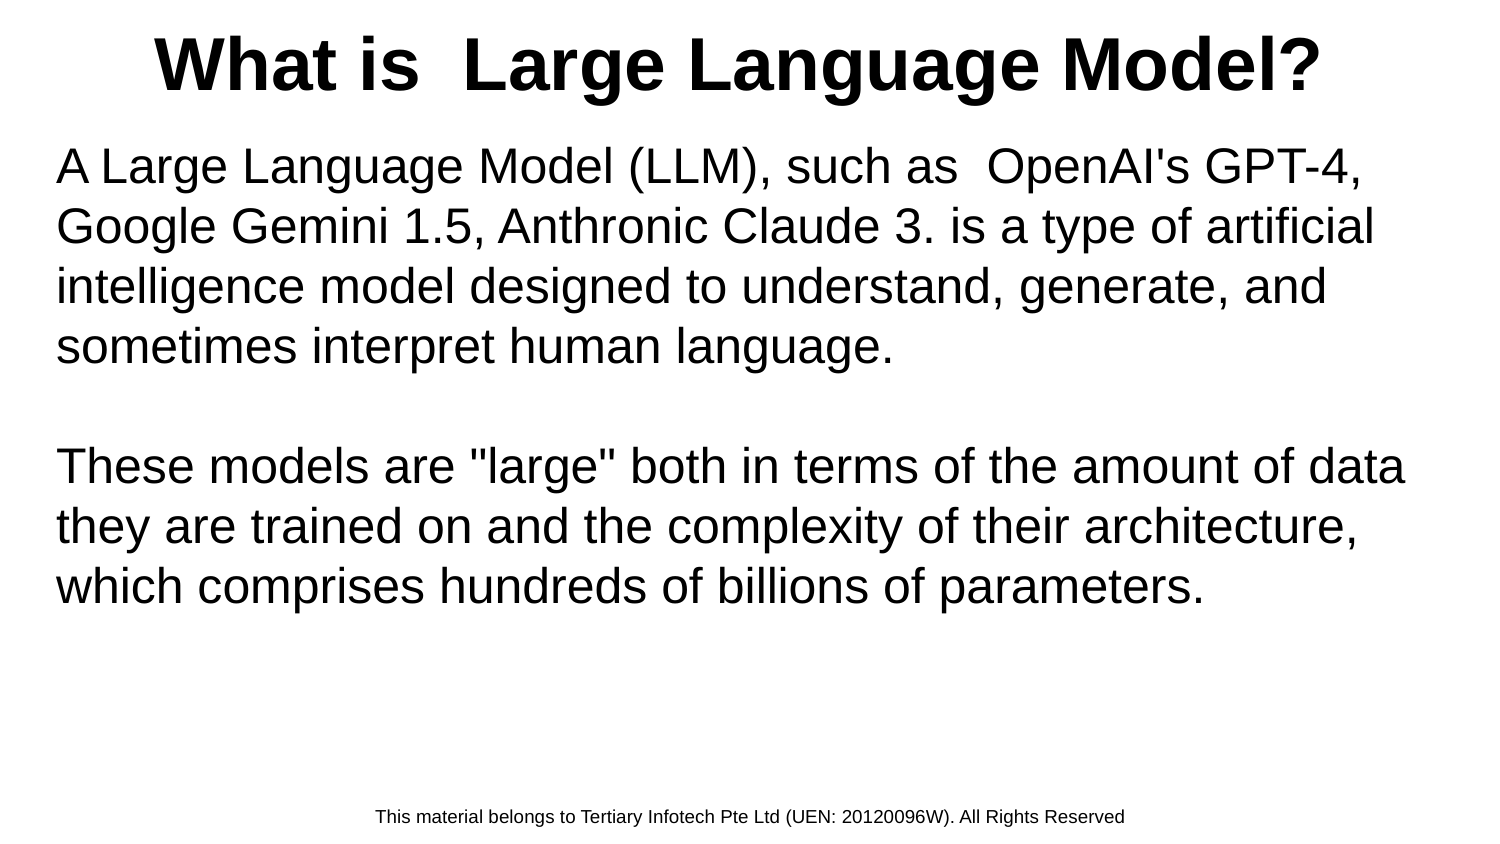

# What is  Large Language Model?

A Large Language Model (LLM), such as  OpenAI's GPT-4, Google Gemini 1.5, Anthronic Claude 3. is a type of artificial intelligence model designed to understand, generate, and sometimes interpret human language.

These models are "large" both in terms of the amount of data they are trained on and the complexity of their architecture, which comprises hundreds of billions of parameters.